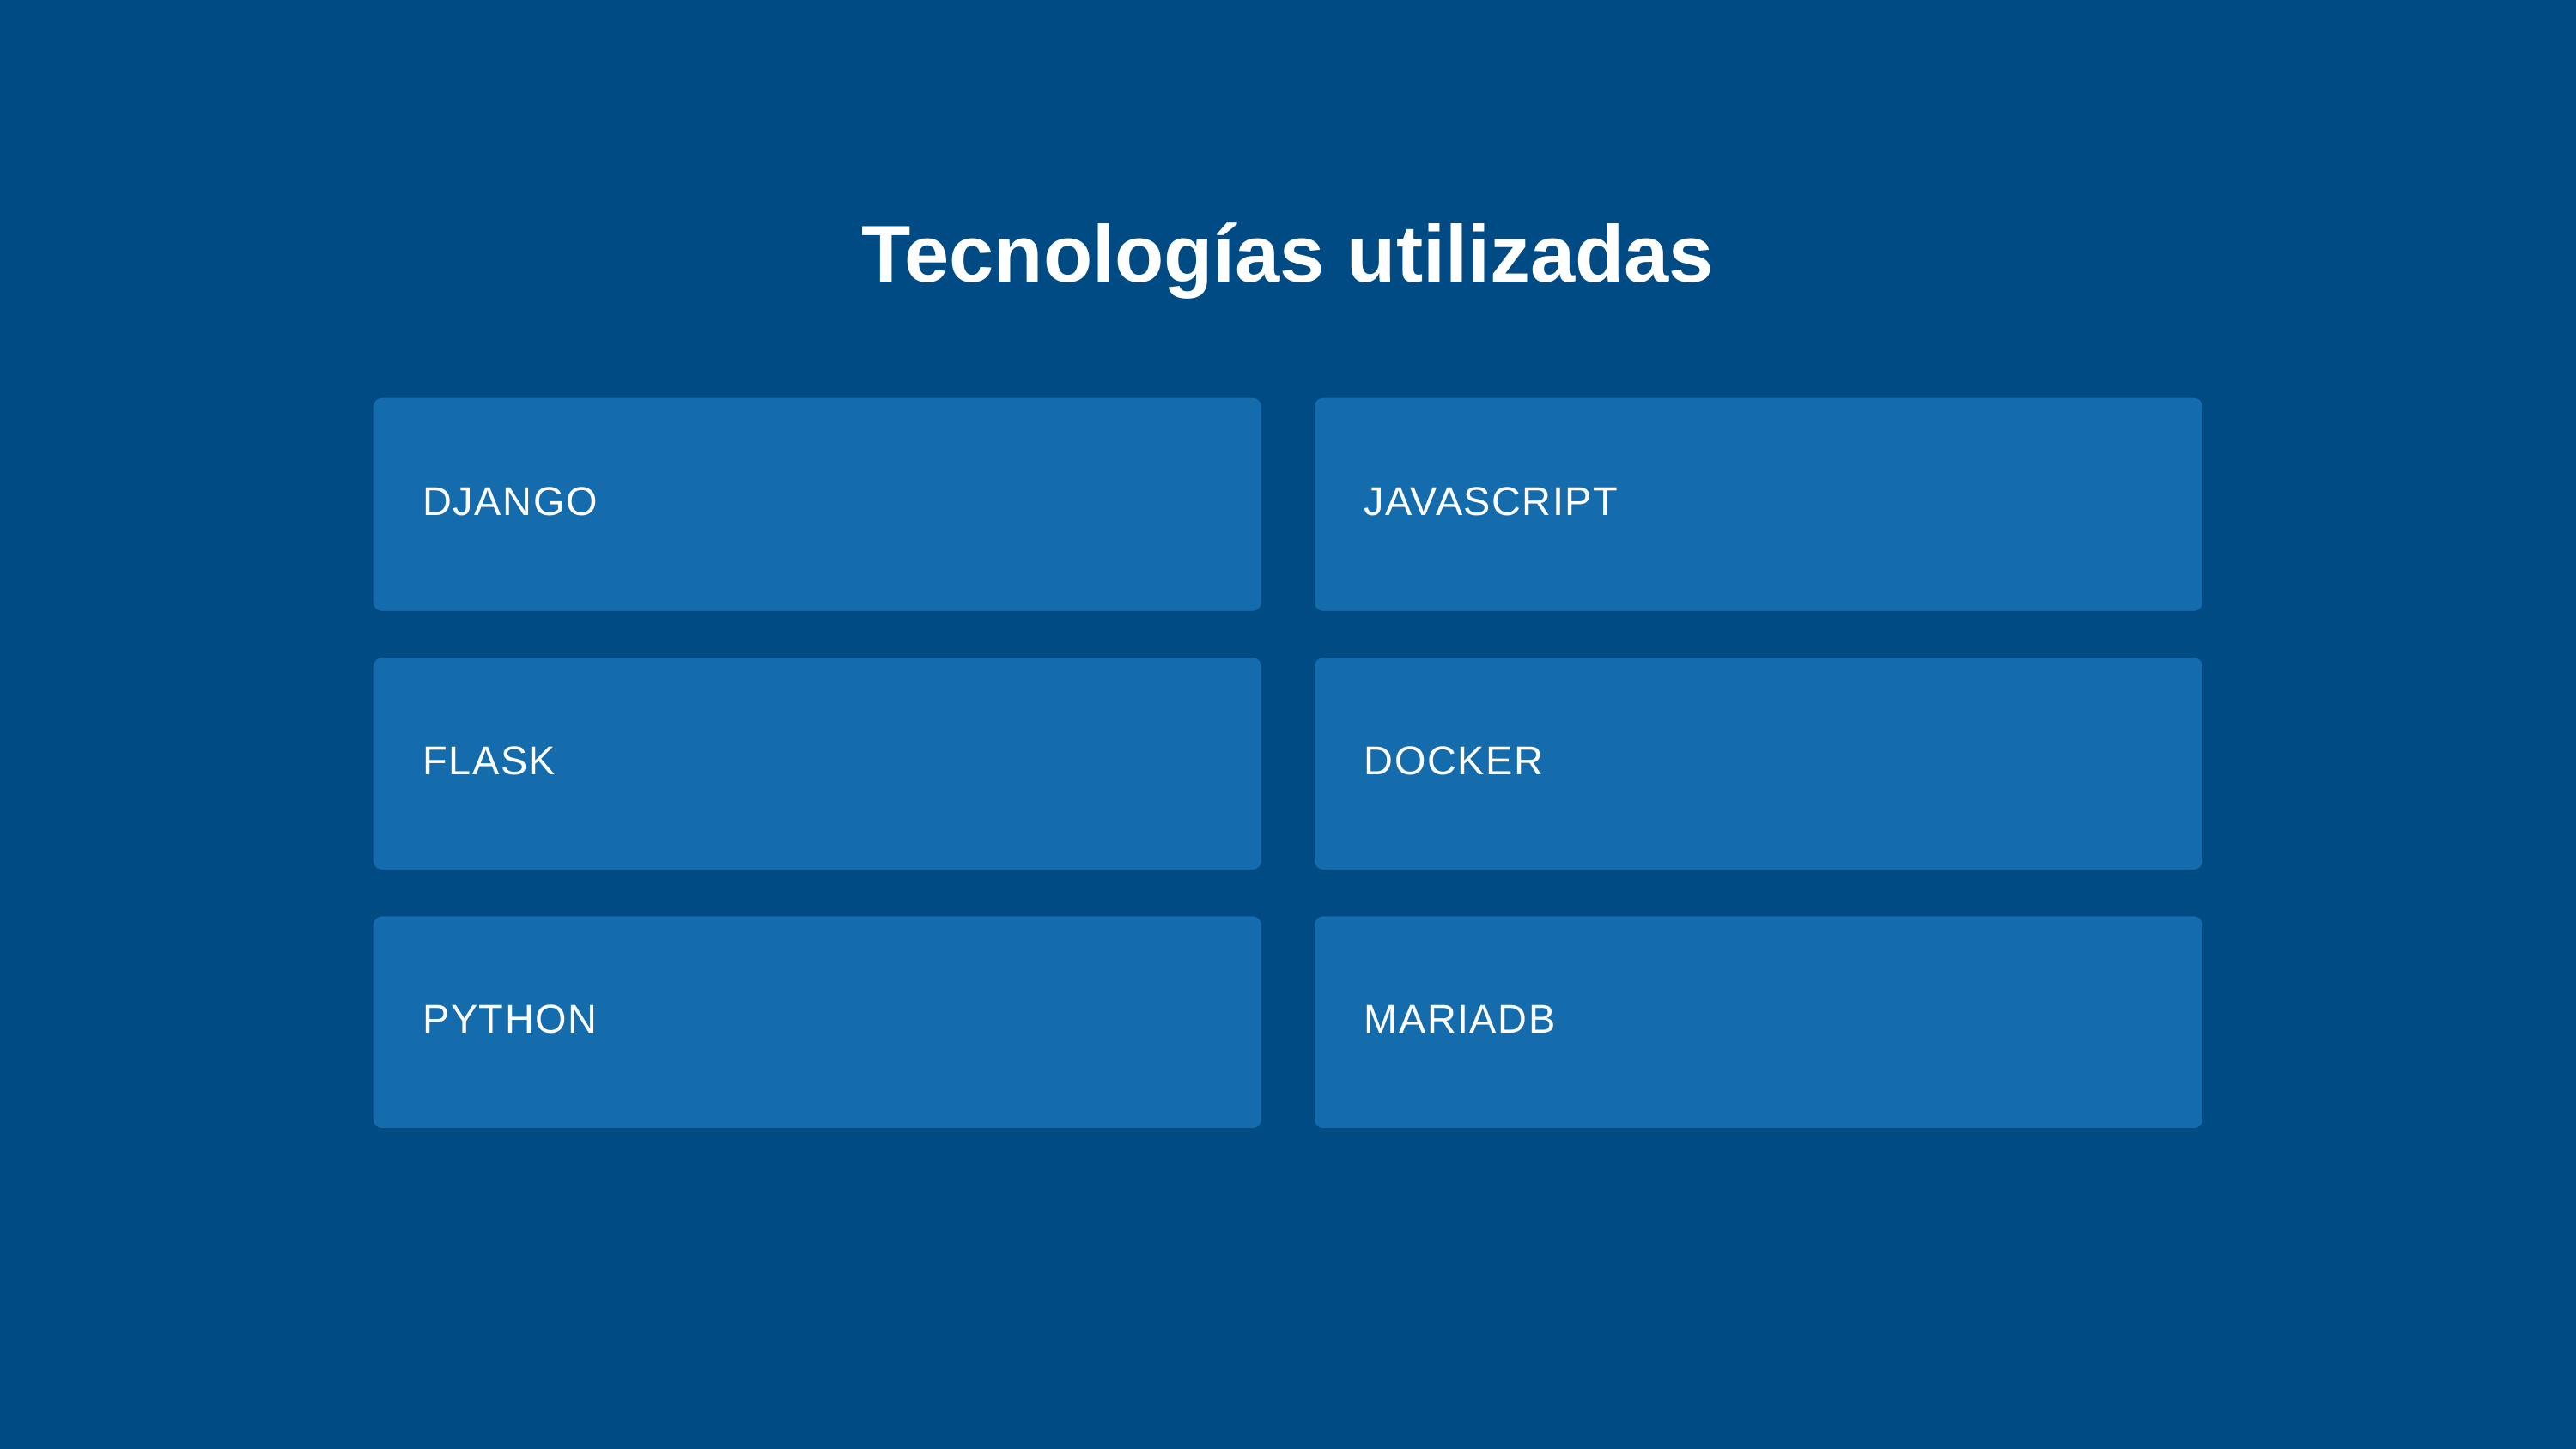

Tecnologías utilizadas

DJANGO

JAVASCRIPT

FLASK

DOCKER

PYTHON

MARIADB